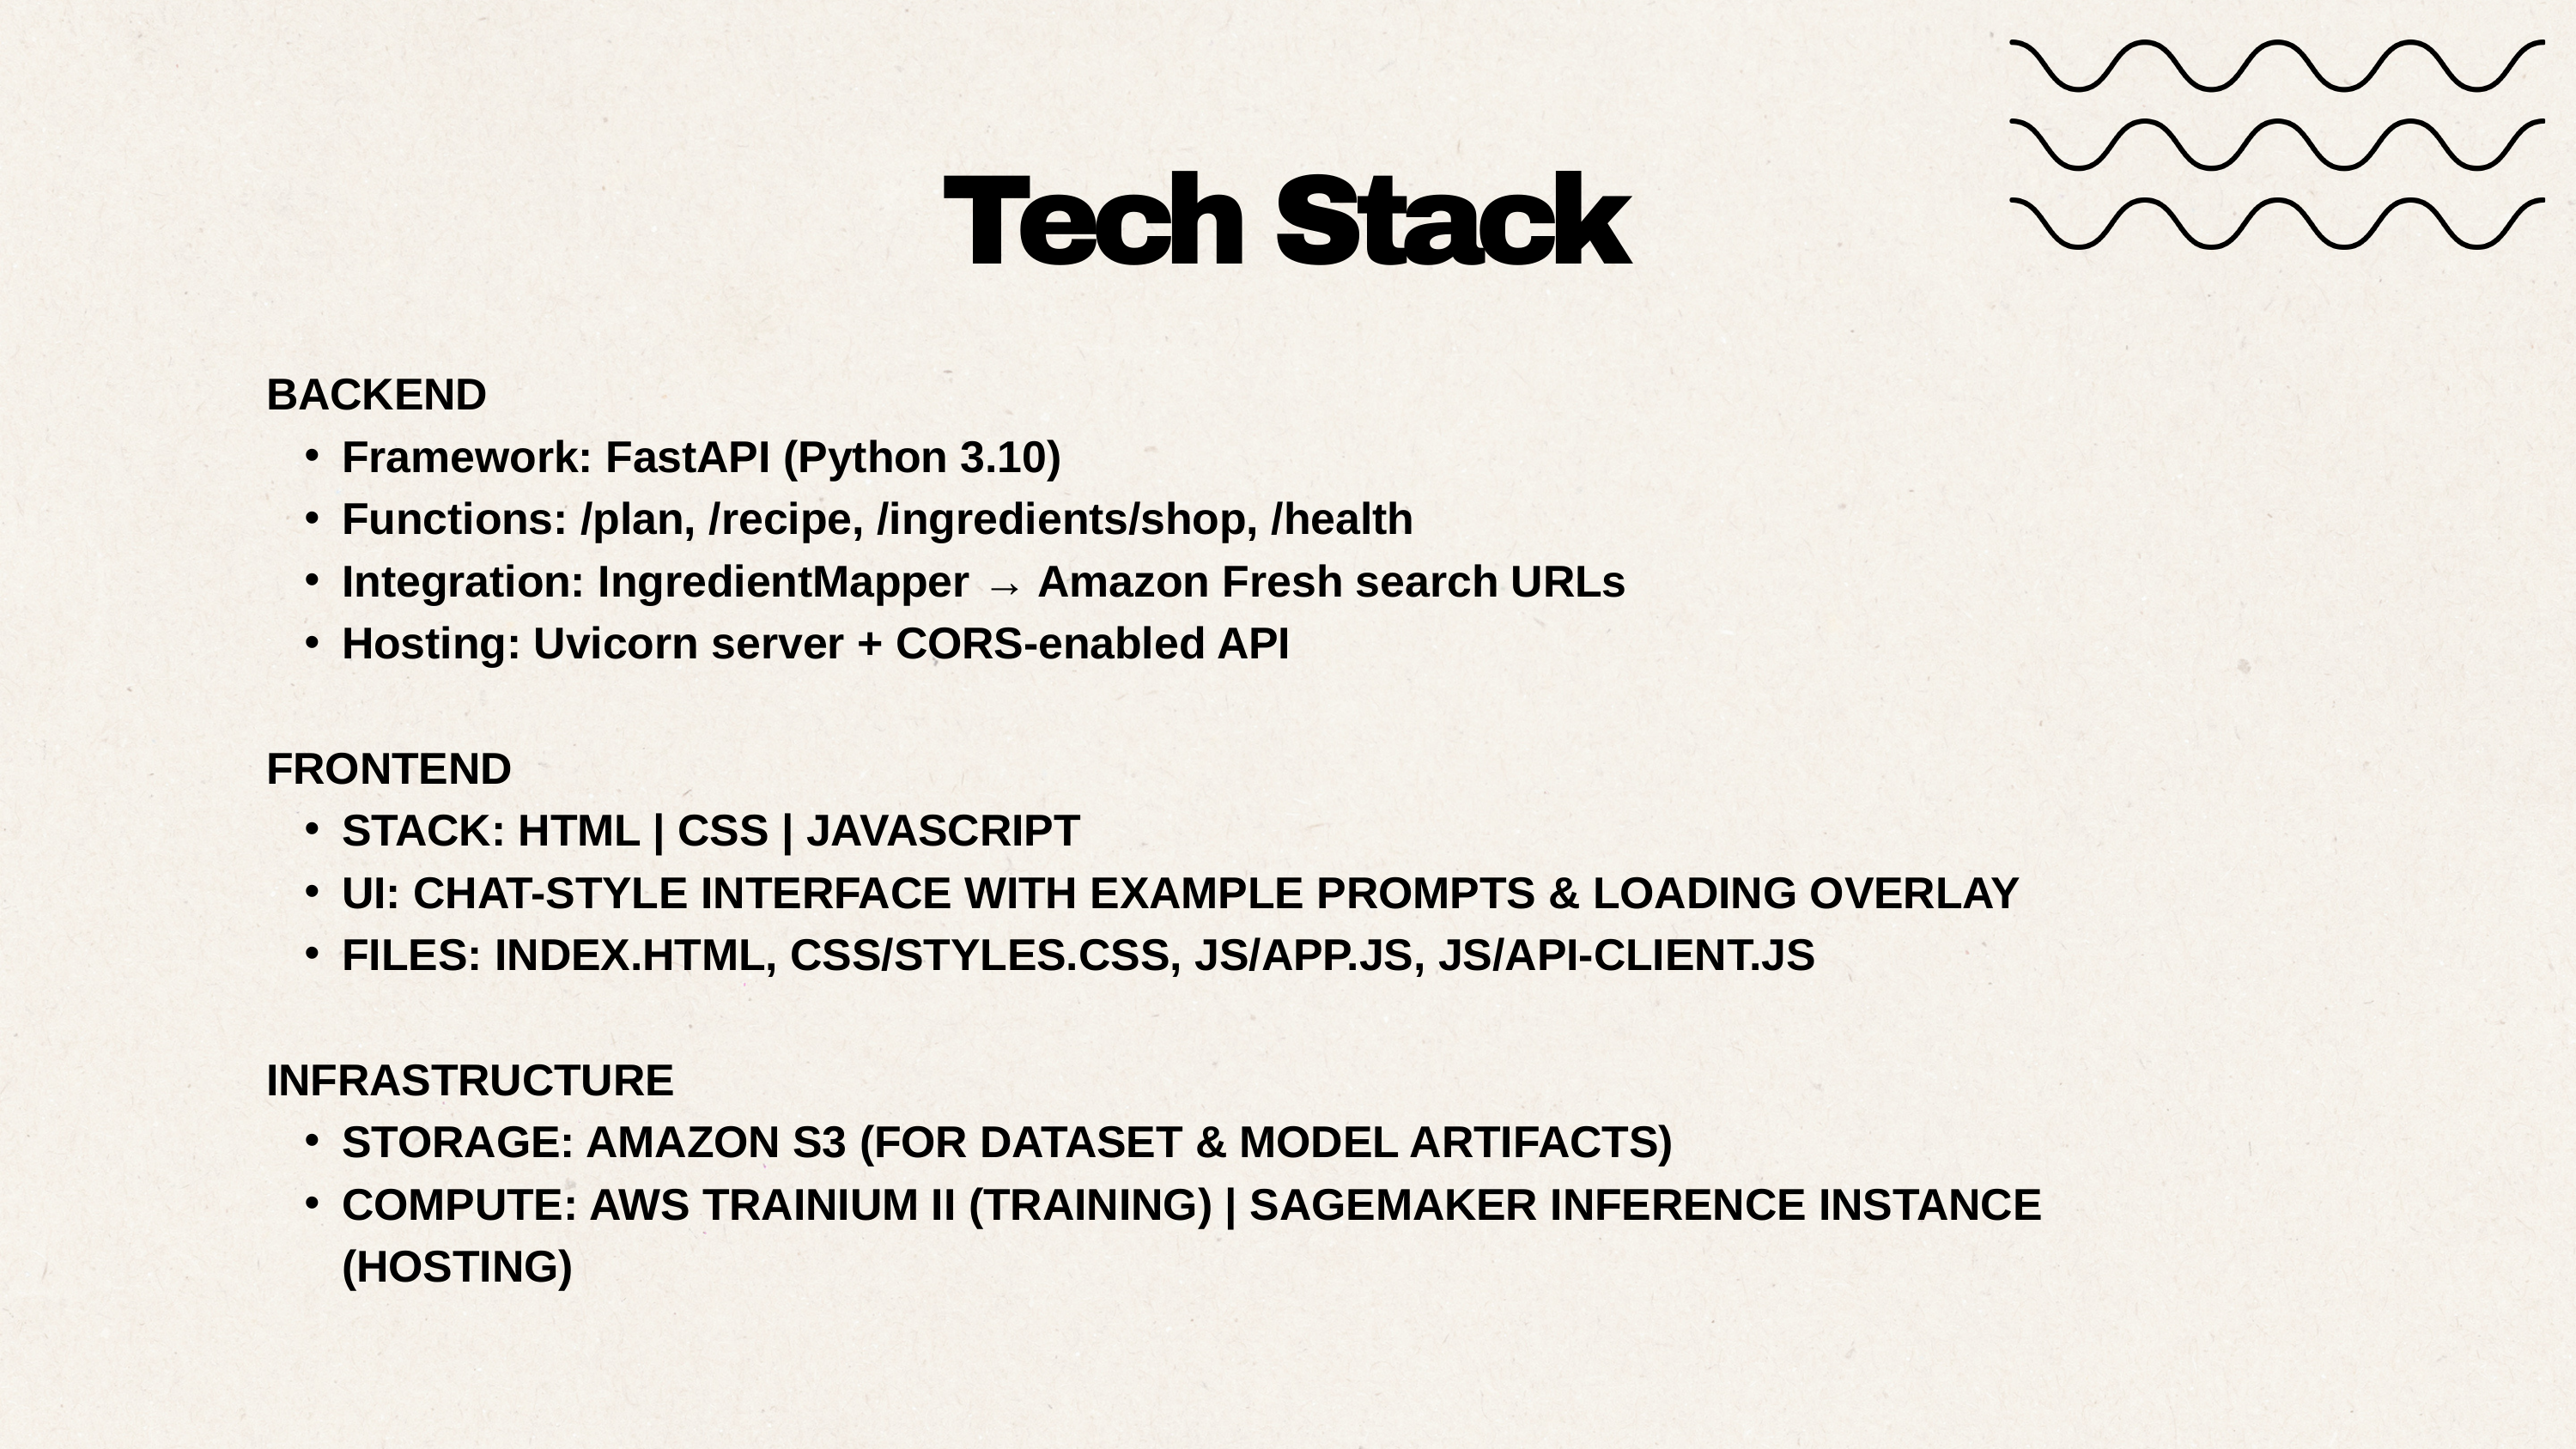

Tech Stack
BACKEND
Framework: FastAPI (Python 3.10)
Functions: /plan, /recipe, /ingredients/shop, /health
Integration: IngredientMapper → Amazon Fresh search URLs
Hosting: Uvicorn server + CORS-enabled API

FRONTEND
STACK: HTML | CSS | JAVASCRIPT
UI: CHAT-STYLE INTERFACE WITH EXAMPLE PROMPTS & LOADING OVERLAY
FILES: INDEX.HTML, CSS/STYLES.CSS, JS/APP.JS, JS/API-CLIENT.JS

INFRASTRUCTURE
STORAGE: AMAZON S3 (FOR DATASET & MODEL ARTIFACTS)
COMPUTE: AWS TRAINIUM II (TRAINING) | SAGEMAKER INFERENCE INSTANCE (HOSTING)